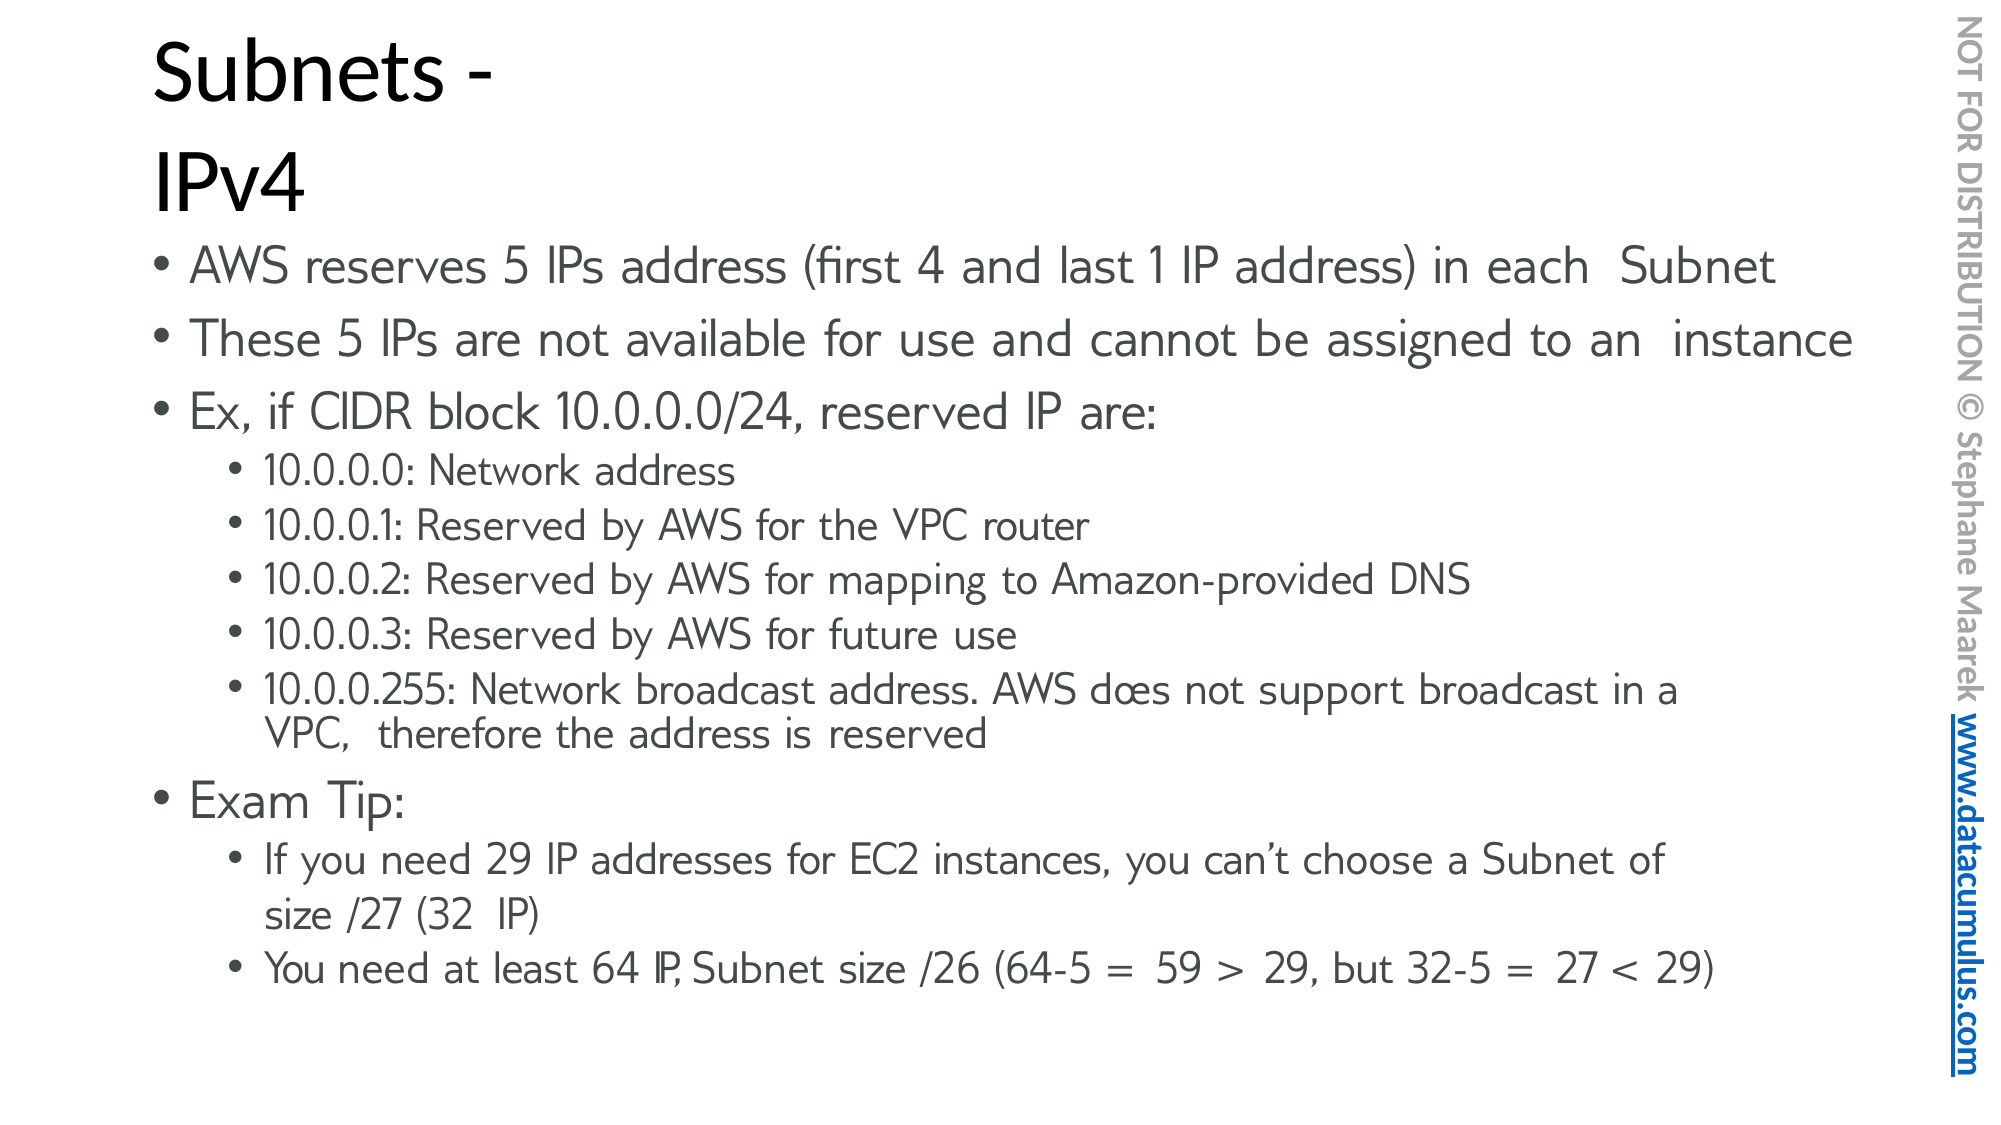

NOT FOR DISTRIBUTION © Stephane Maarek www.datacumulus.com
# Subnets - IPv4
AWS reserves 5 IPs address (first 4 and last 1 IP address) in each Subnet
These 5 IPs are not available for use and cannot be assigned to an instance
Ex, if CIDR block 10.0.0.0/24, reserved IP are:
10.0.0.0: Network address
10.0.0.1: Reserved by AWS for the VPC router
10.0.0.2: Reserved by AWS for mapping to Amazon-provided DNS
10.0.0.3: Reserved by AWS for future use
10.0.0.255: Network broadcast address. AWS does not support broadcast in a VPC,  therefore the address is reserved
Exam Tip:
If you need 29 IP addresses for EC2 instances, you can’t choose a Subnet of size /27 (32 IP)
You need at least 64 IP, Subnet size /26 (64-5 = 59 > 29, but 32-5 = 27 < 29)
© Stephane Maarek